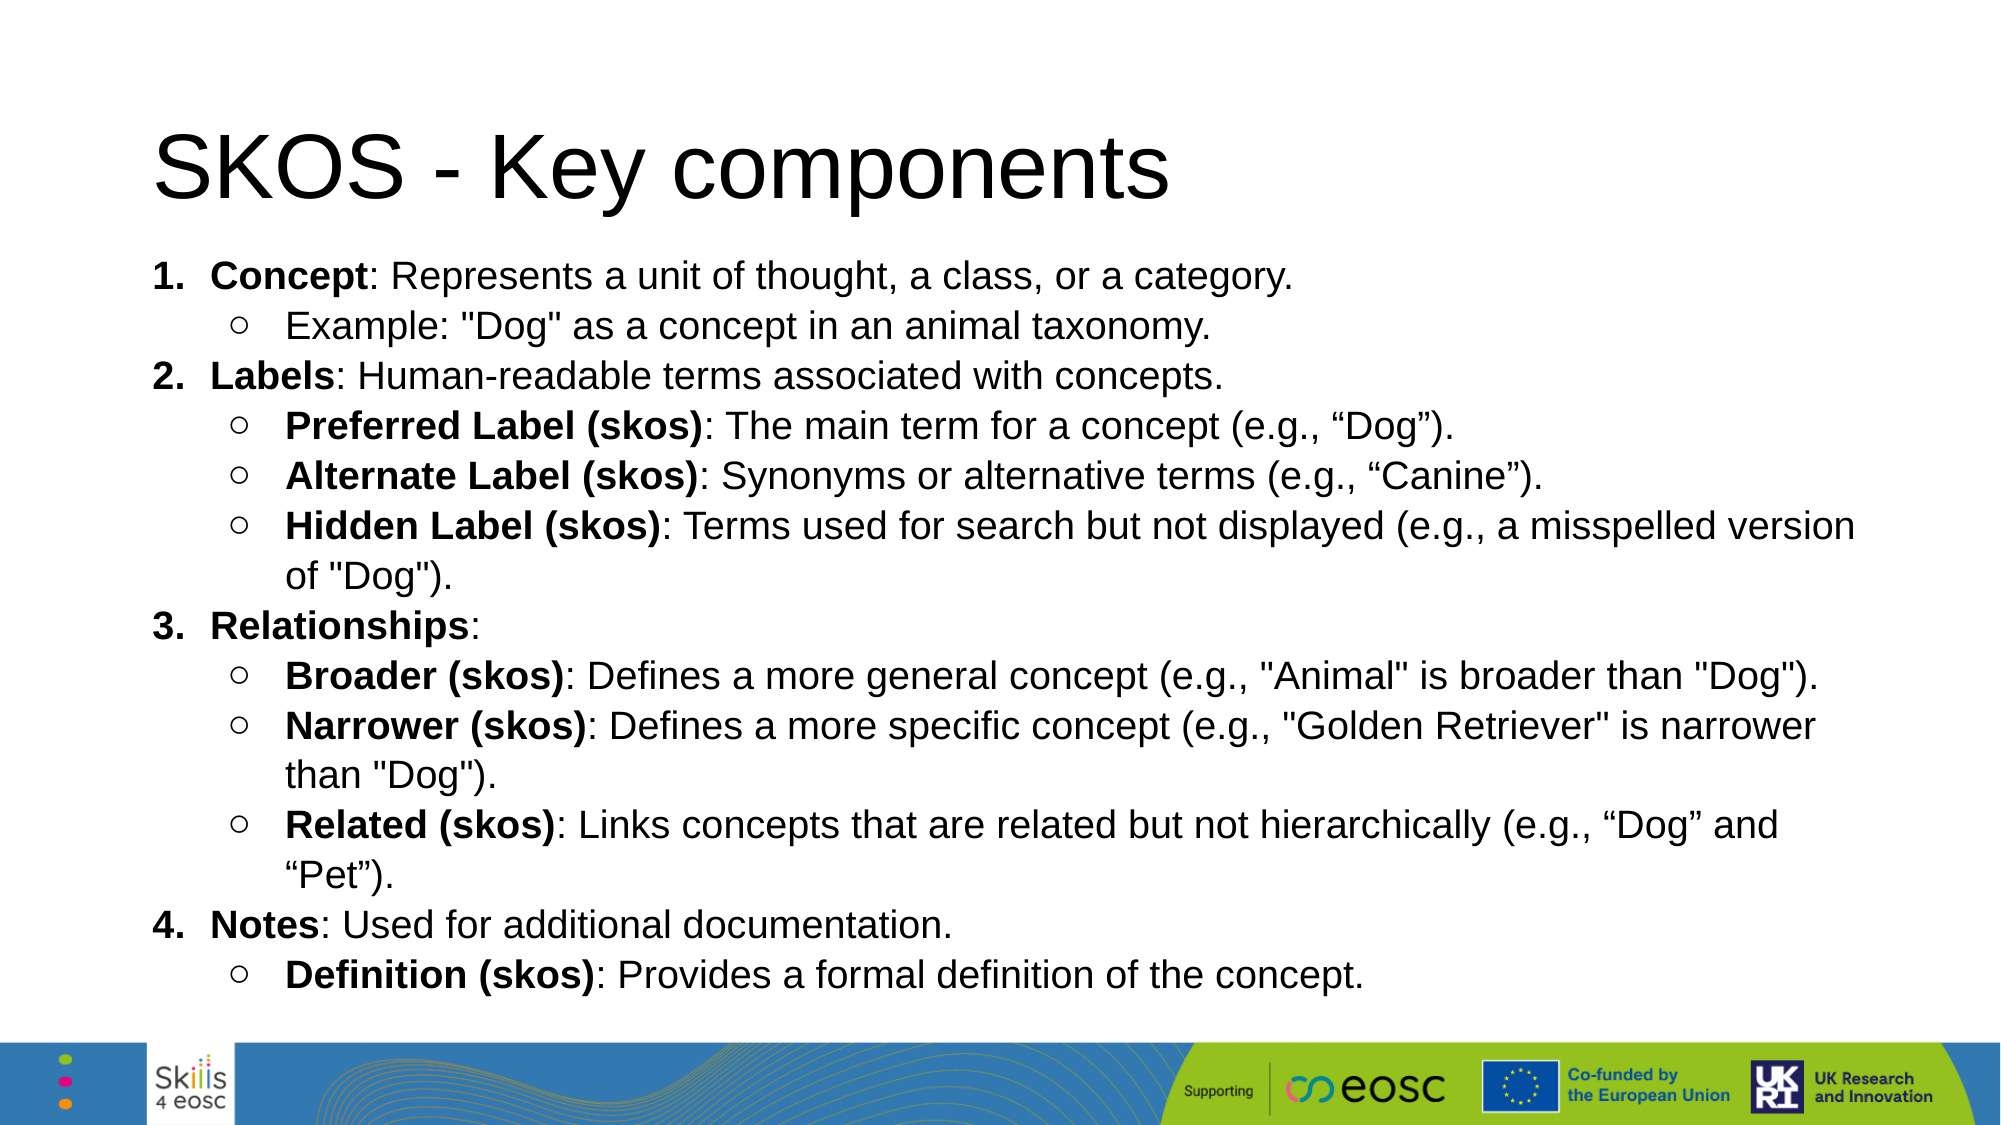

# SKOS - Key components
Concept: Represents a unit of thought, a class, or a category.
Example: "Dog" as a concept in an animal taxonomy.
Labels: Human-readable terms associated with concepts.
Preferred Label (skos): The main term for a concept (e.g., “Dog”).
Alternate Label (skos): Synonyms or alternative terms (e.g., “Canine”).
Hidden Label (skos): Terms used for search but not displayed (e.g., a misspelled version of "Dog").
Relationships:
Broader (skos): Defines a more general concept (e.g., "Animal" is broader than "Dog").
Narrower (skos): Defines a more specific concept (e.g., "Golden Retriever" is narrower than "Dog").
Related (skos): Links concepts that are related but not hierarchically (e.g., “Dog” and “Pet”).
Notes: Used for additional documentation.
Definition (skos): Provides a formal definition of the concept.